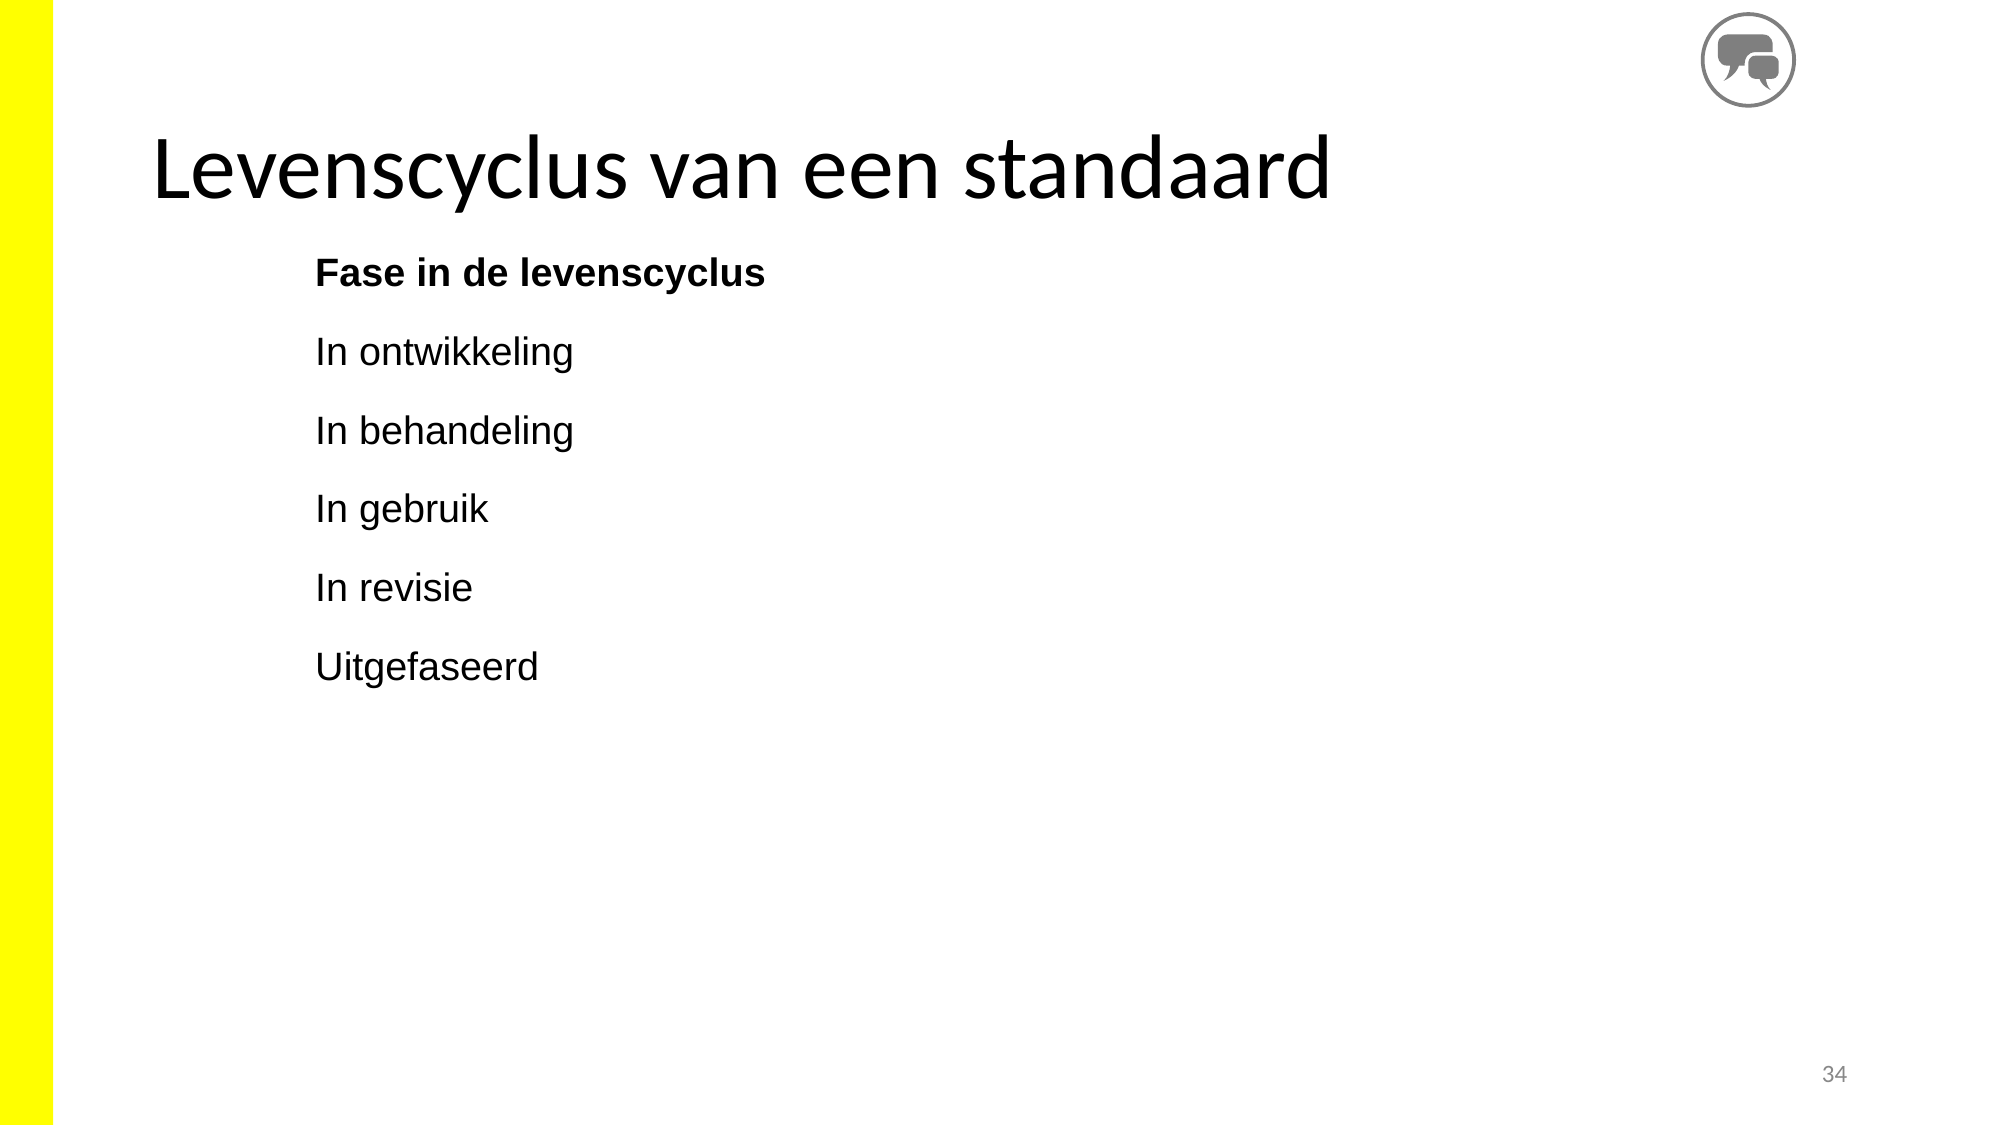

# Levenscyclus van een standaard
| Fase in de levenscyclus |
| --- |
| In ontwikkeling |
| In behandeling |
| In gebruik |
| In revisie |
| Uitgefaseerd |
34